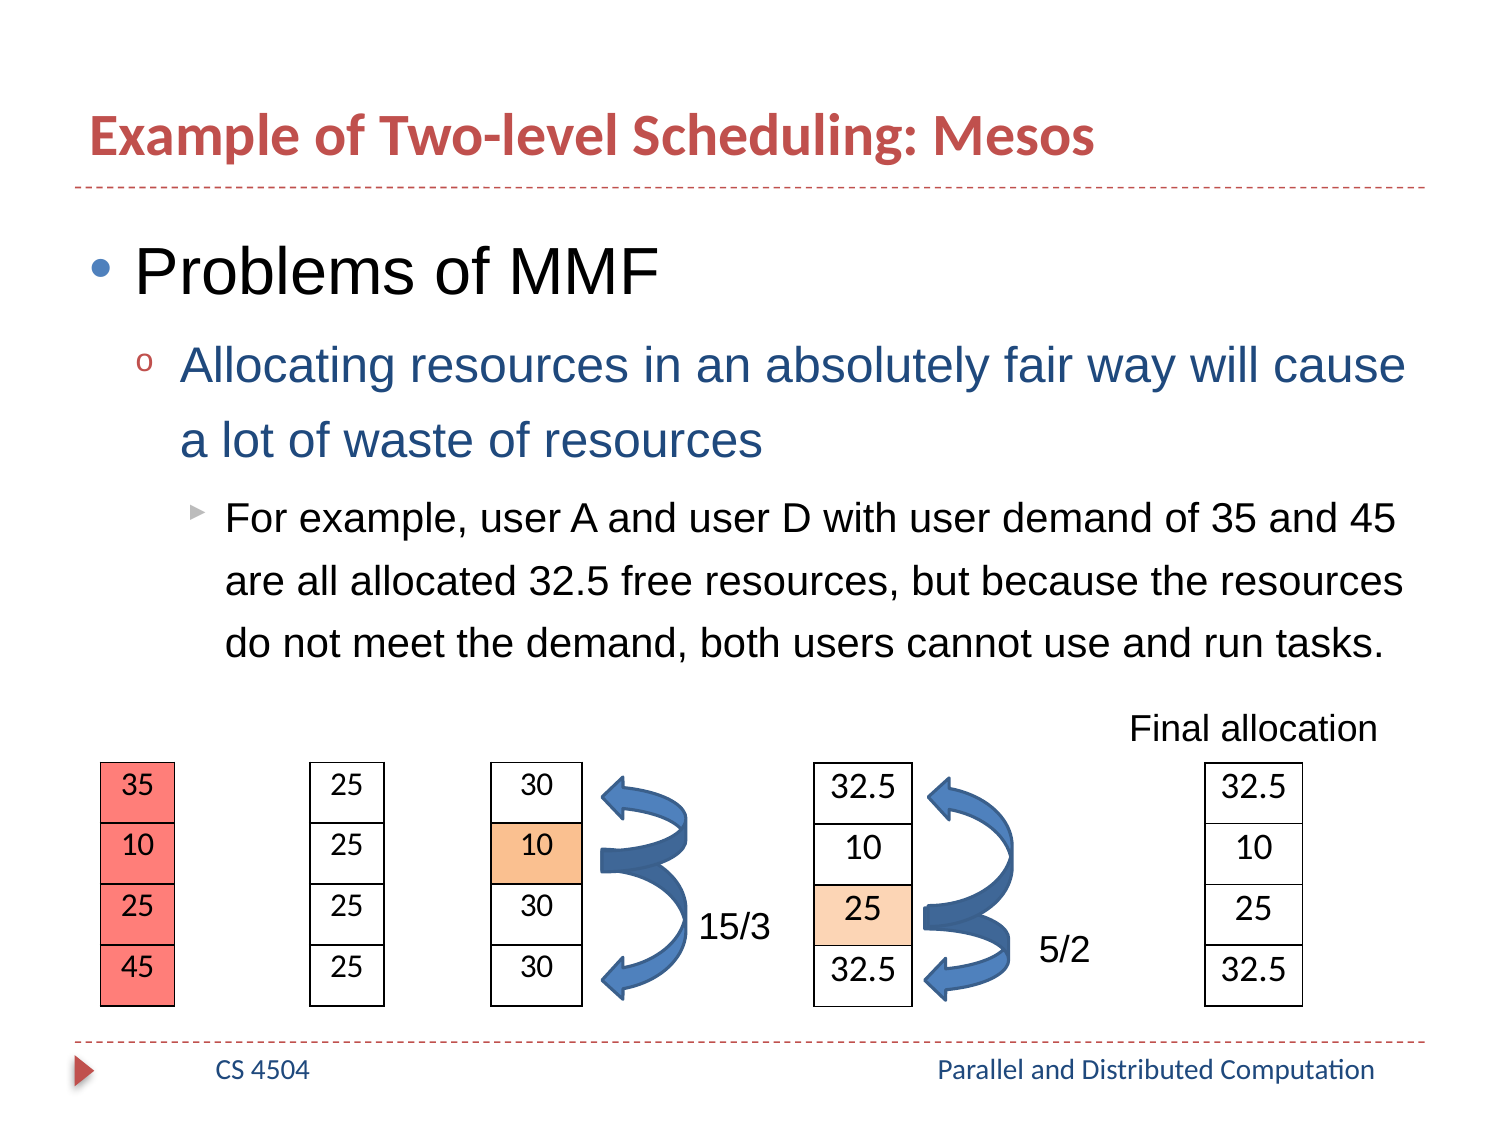

# Example of Two-level Scheduling: Mesos
Problems of MMF
Allocating resources in an absolutely fair way will cause a lot of waste of resources
For example, user A and user D with user demand of 35 and 45 are all allocated 32.5 free resources, but because the resources do not meet the demand, both users cannot use and run tasks.
Final allocation
| 35 |
| --- |
| 10 |
| 25 |
| 45 |
| 25 |
| --- |
| 25 |
| 25 |
| 25 |
| 30 |
| --- |
| 10 |
| 30 |
| 30 |
| 32.5 |
| --- |
| 10 |
| 25 |
| 32.5 |
| 32.5 |
| --- |
| 10 |
| 25 |
| 32.5 |

15/3

5/2
CS 4504
Parallel and Distributed Computation